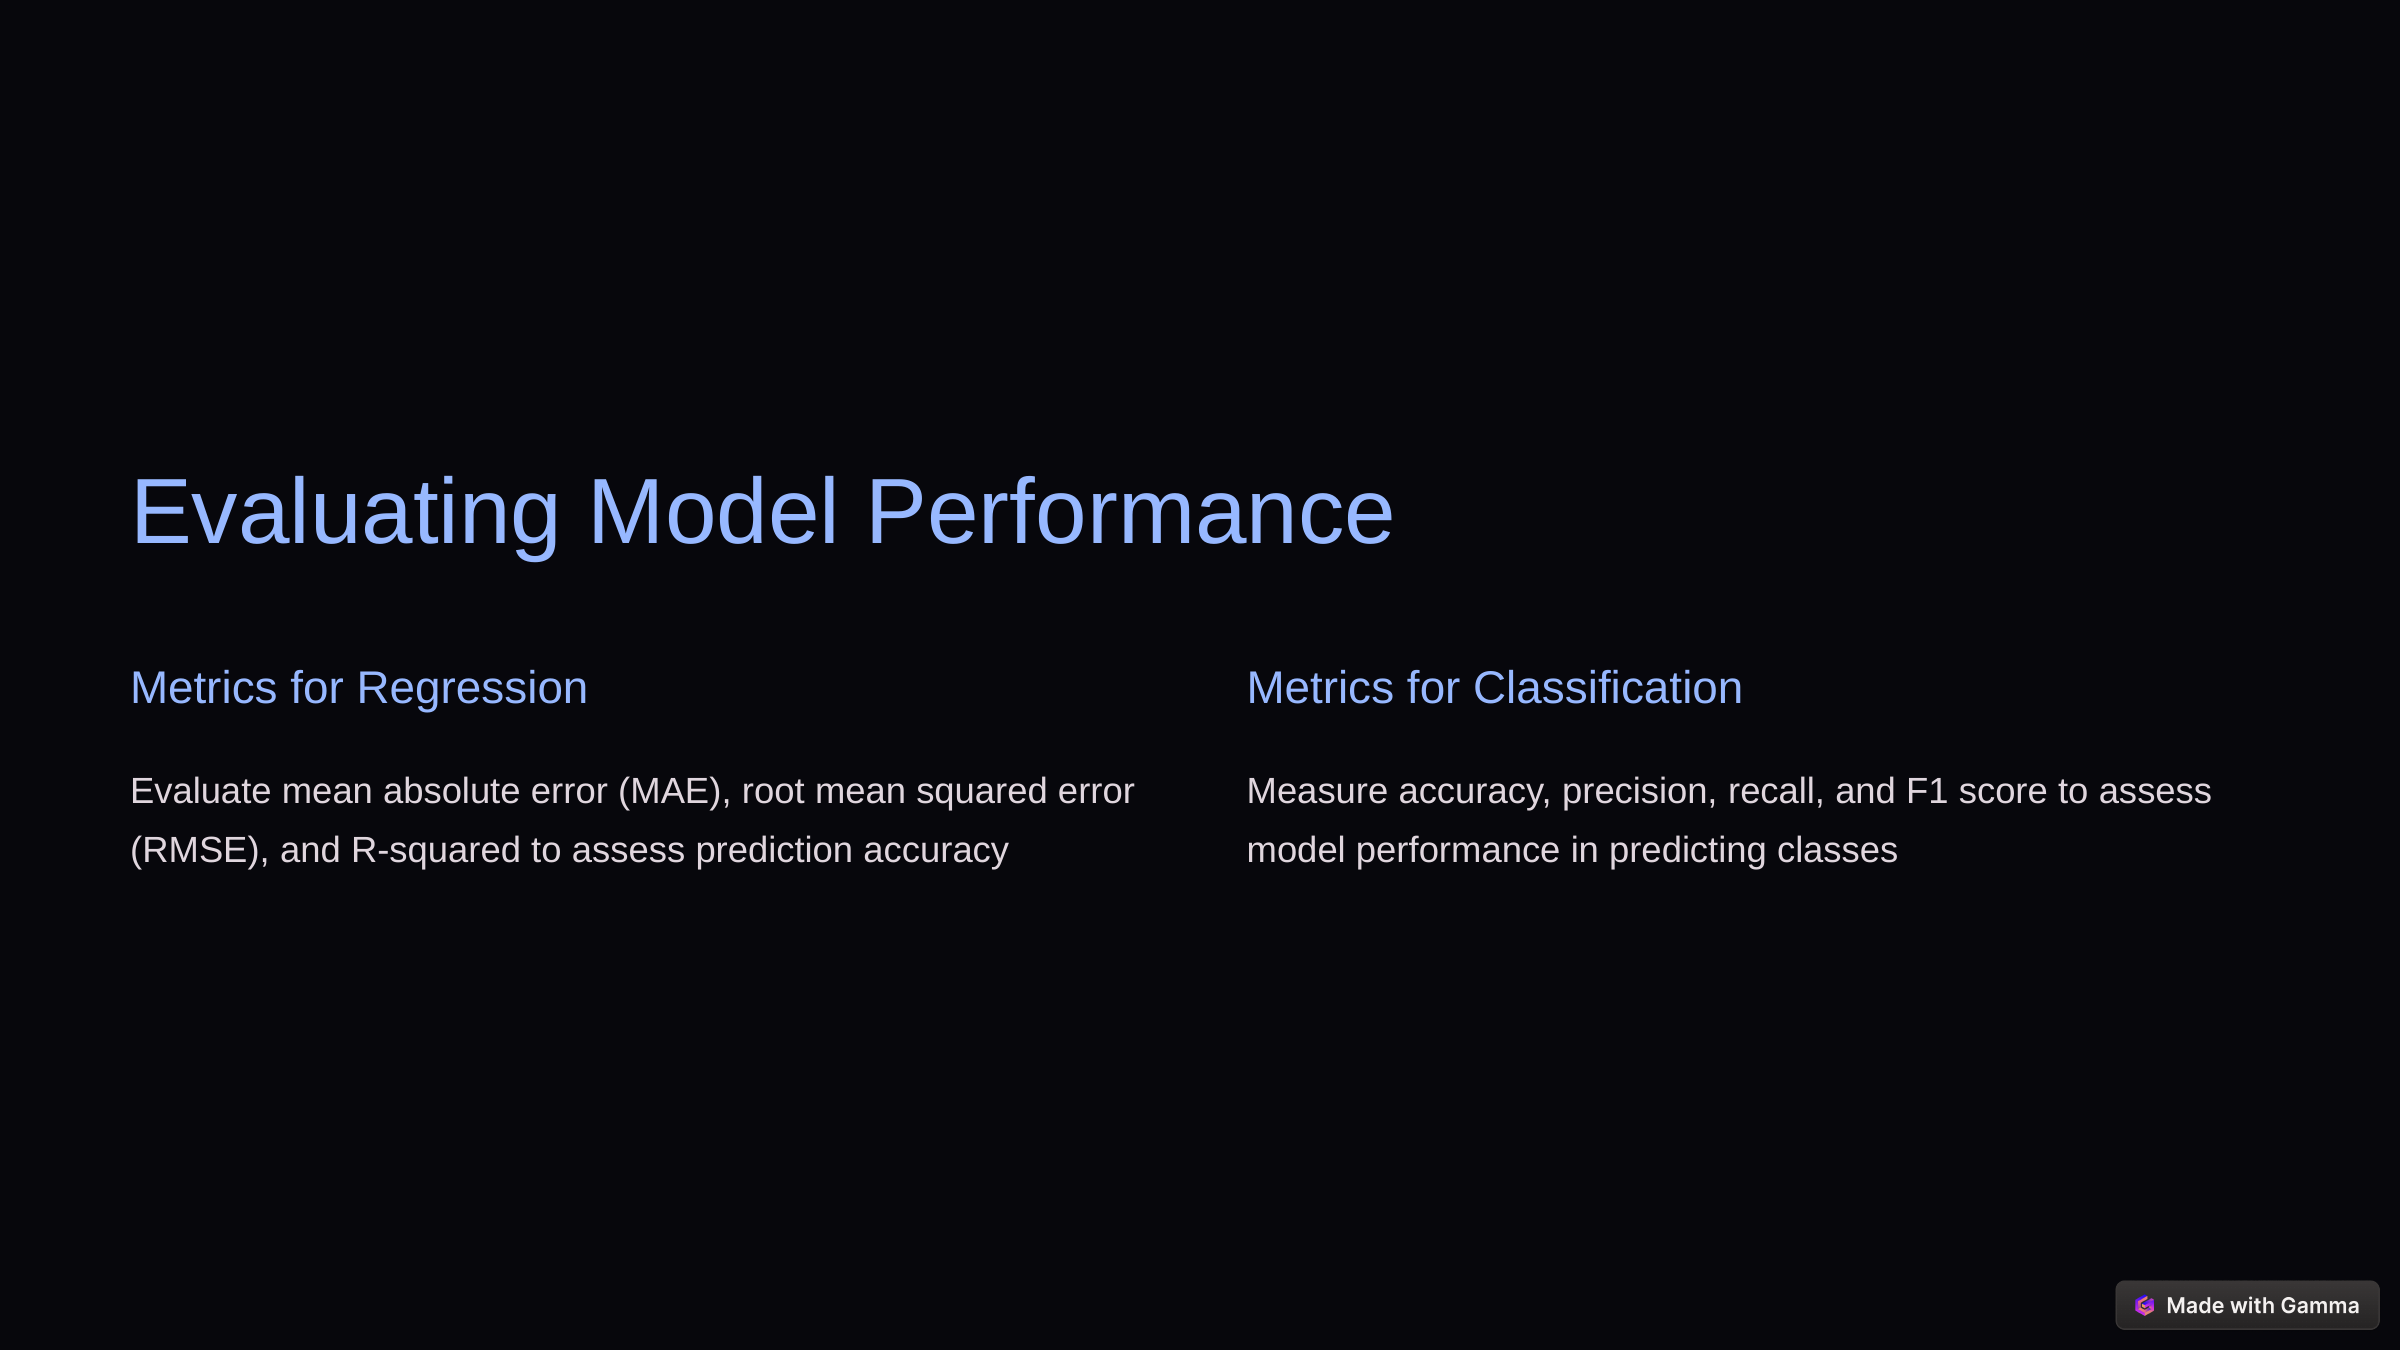

Evaluating Model Performance
Metrics for Regression
Metrics for Classification
Evaluate mean absolute error (MAE), root mean squared error (RMSE), and R-squared to assess prediction accuracy
Measure accuracy, precision, recall, and F1 score to assess model performance in predicting classes